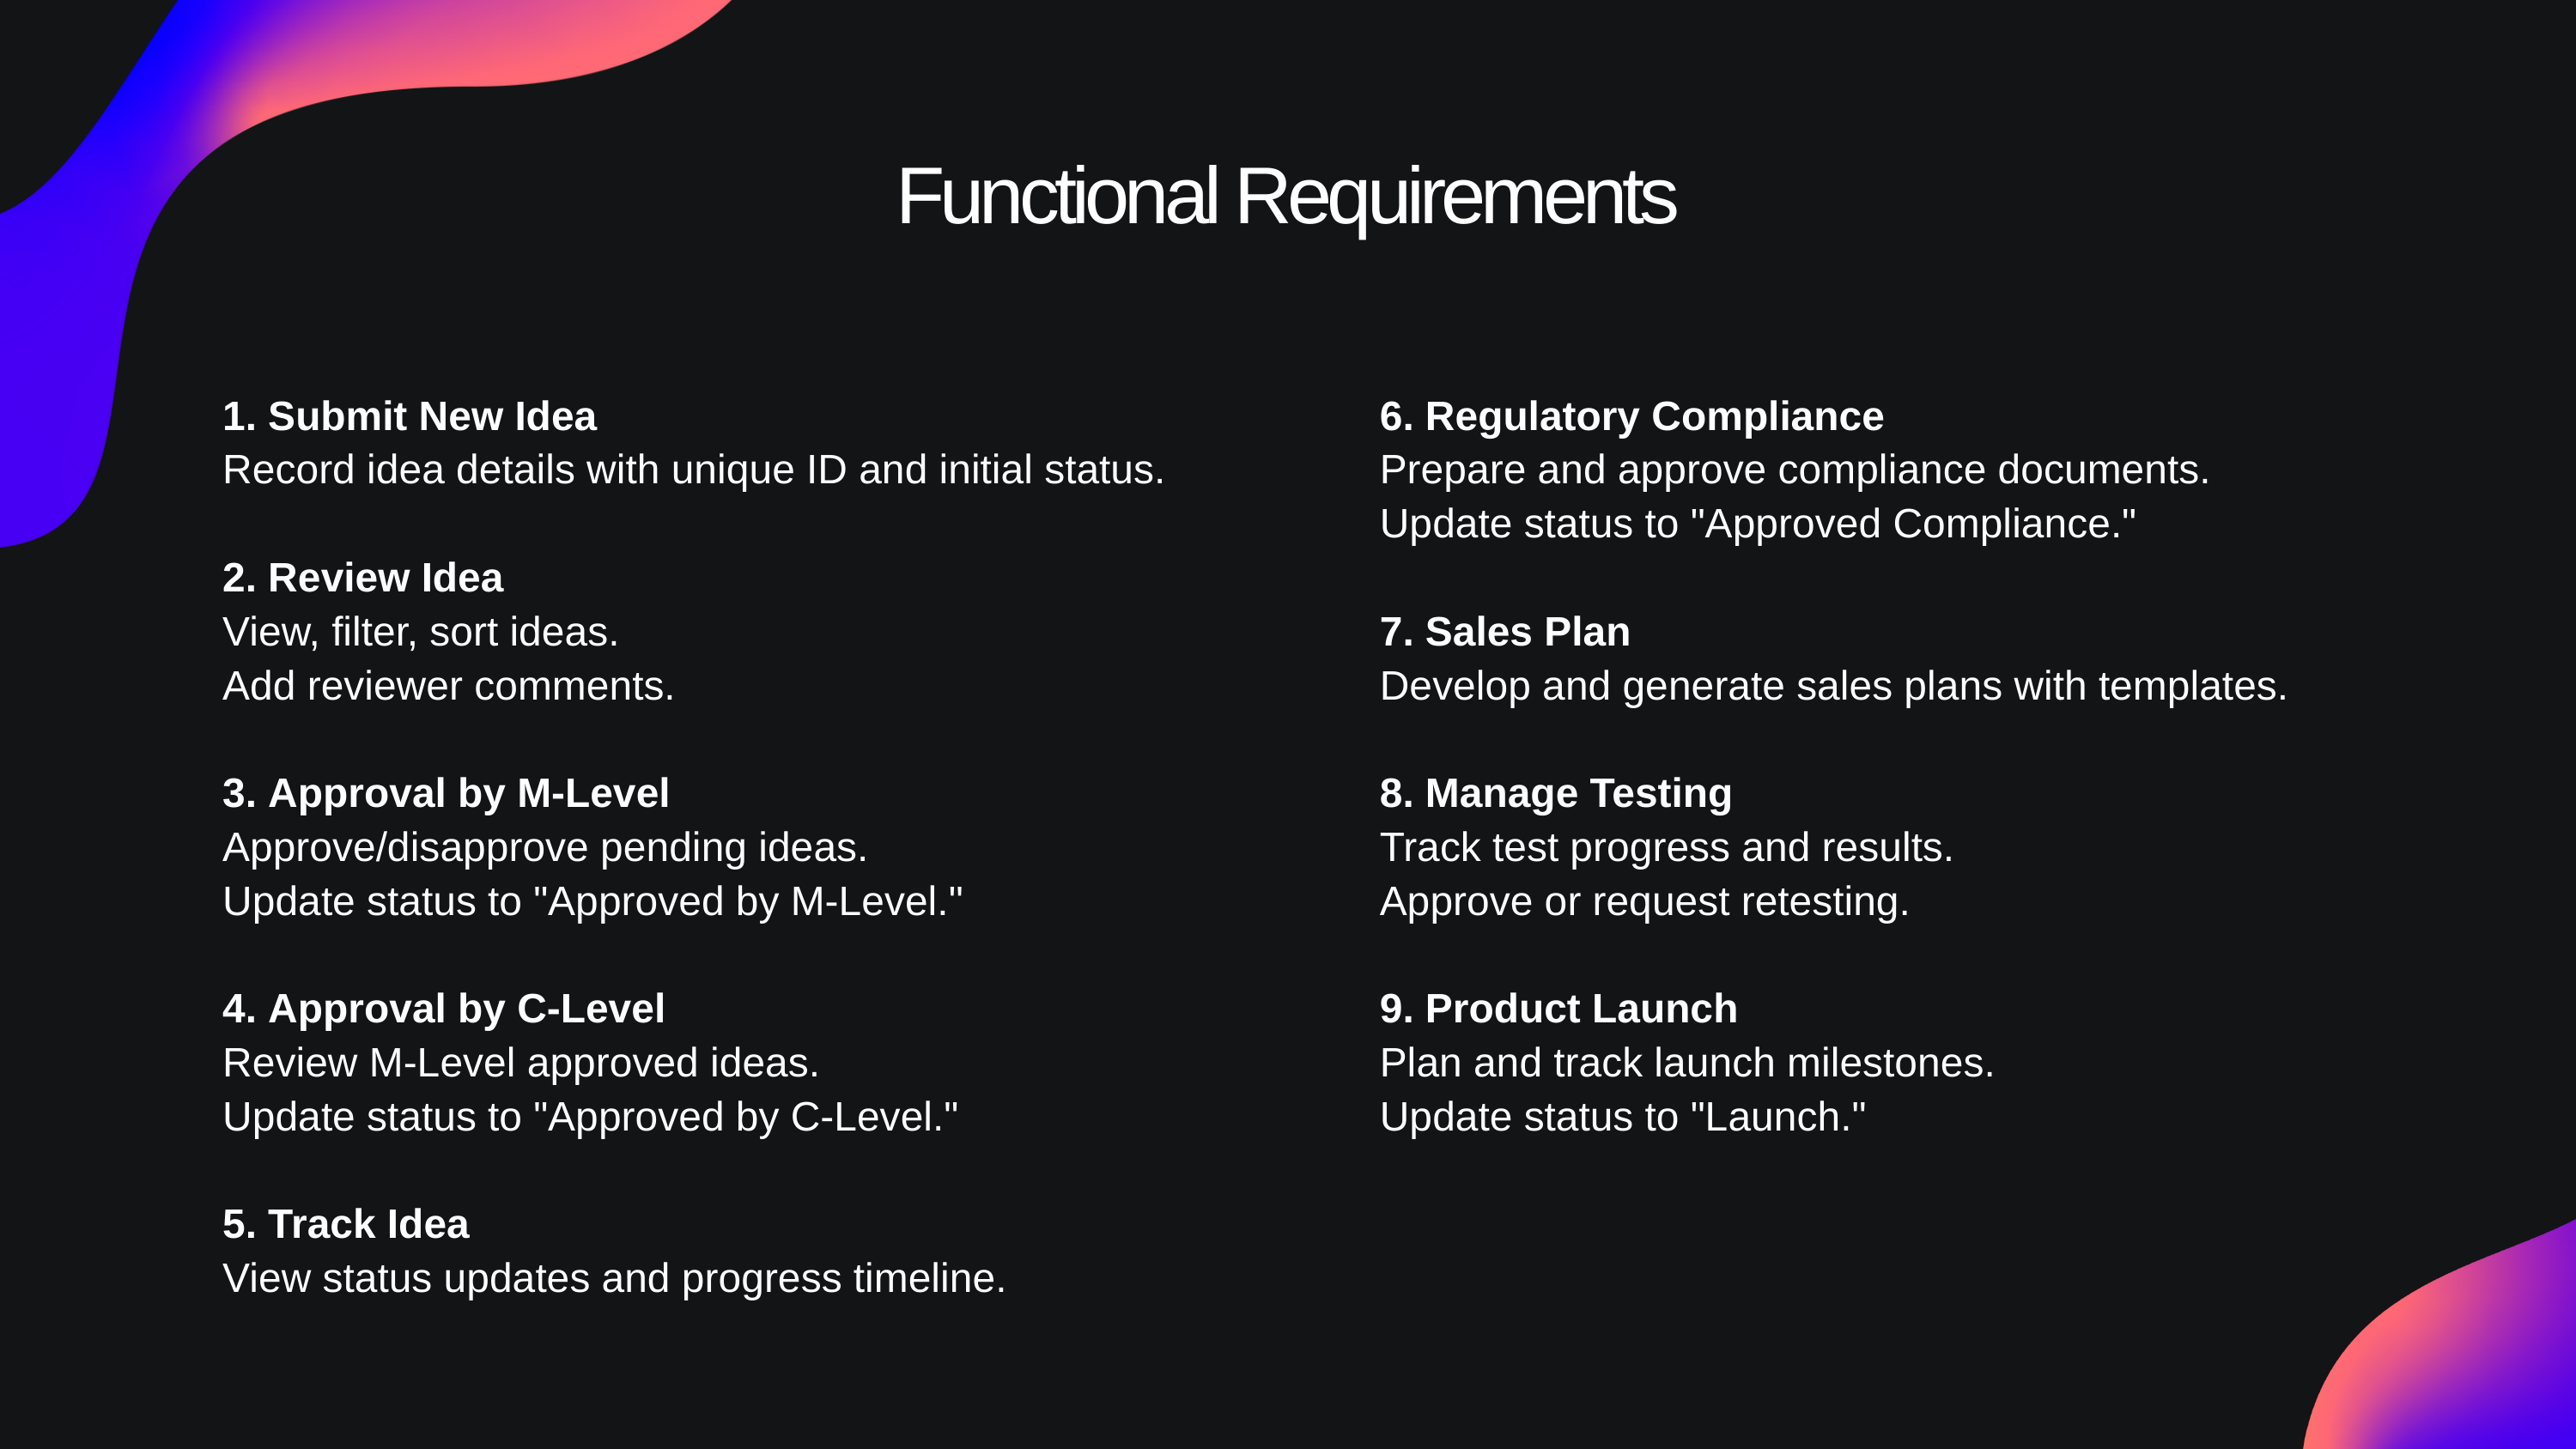

Functional Requirements
1.⁠ ⁠Submit New Idea
Record idea details with unique ID and initial status.

2.⁠ ⁠Review Idea
View, filter, sort ideas.
Add reviewer comments.

3.⁠ ⁠Approval by M-Level
Approve/disapprove pending ideas.
Update status to "Approved by M-Level."

4.⁠ ⁠Approval by C-Level
Review M-Level approved ideas.
Update status to "Approved by C-Level."

5.⁠ ⁠Track Idea
View status updates and progress timeline.

6.⁠ ⁠Regulatory Compliance
Prepare and approve compliance documents.
Update status to "Approved Compliance."

7.⁠ ⁠Sales Plan
Develop and generate sales plans with templates.

8.⁠ ⁠Manage Testing
Track test progress and results.
Approve or request retesting.

9.⁠ ⁠Product Launch
Plan and track launch milestones.
Update status to "Launch."